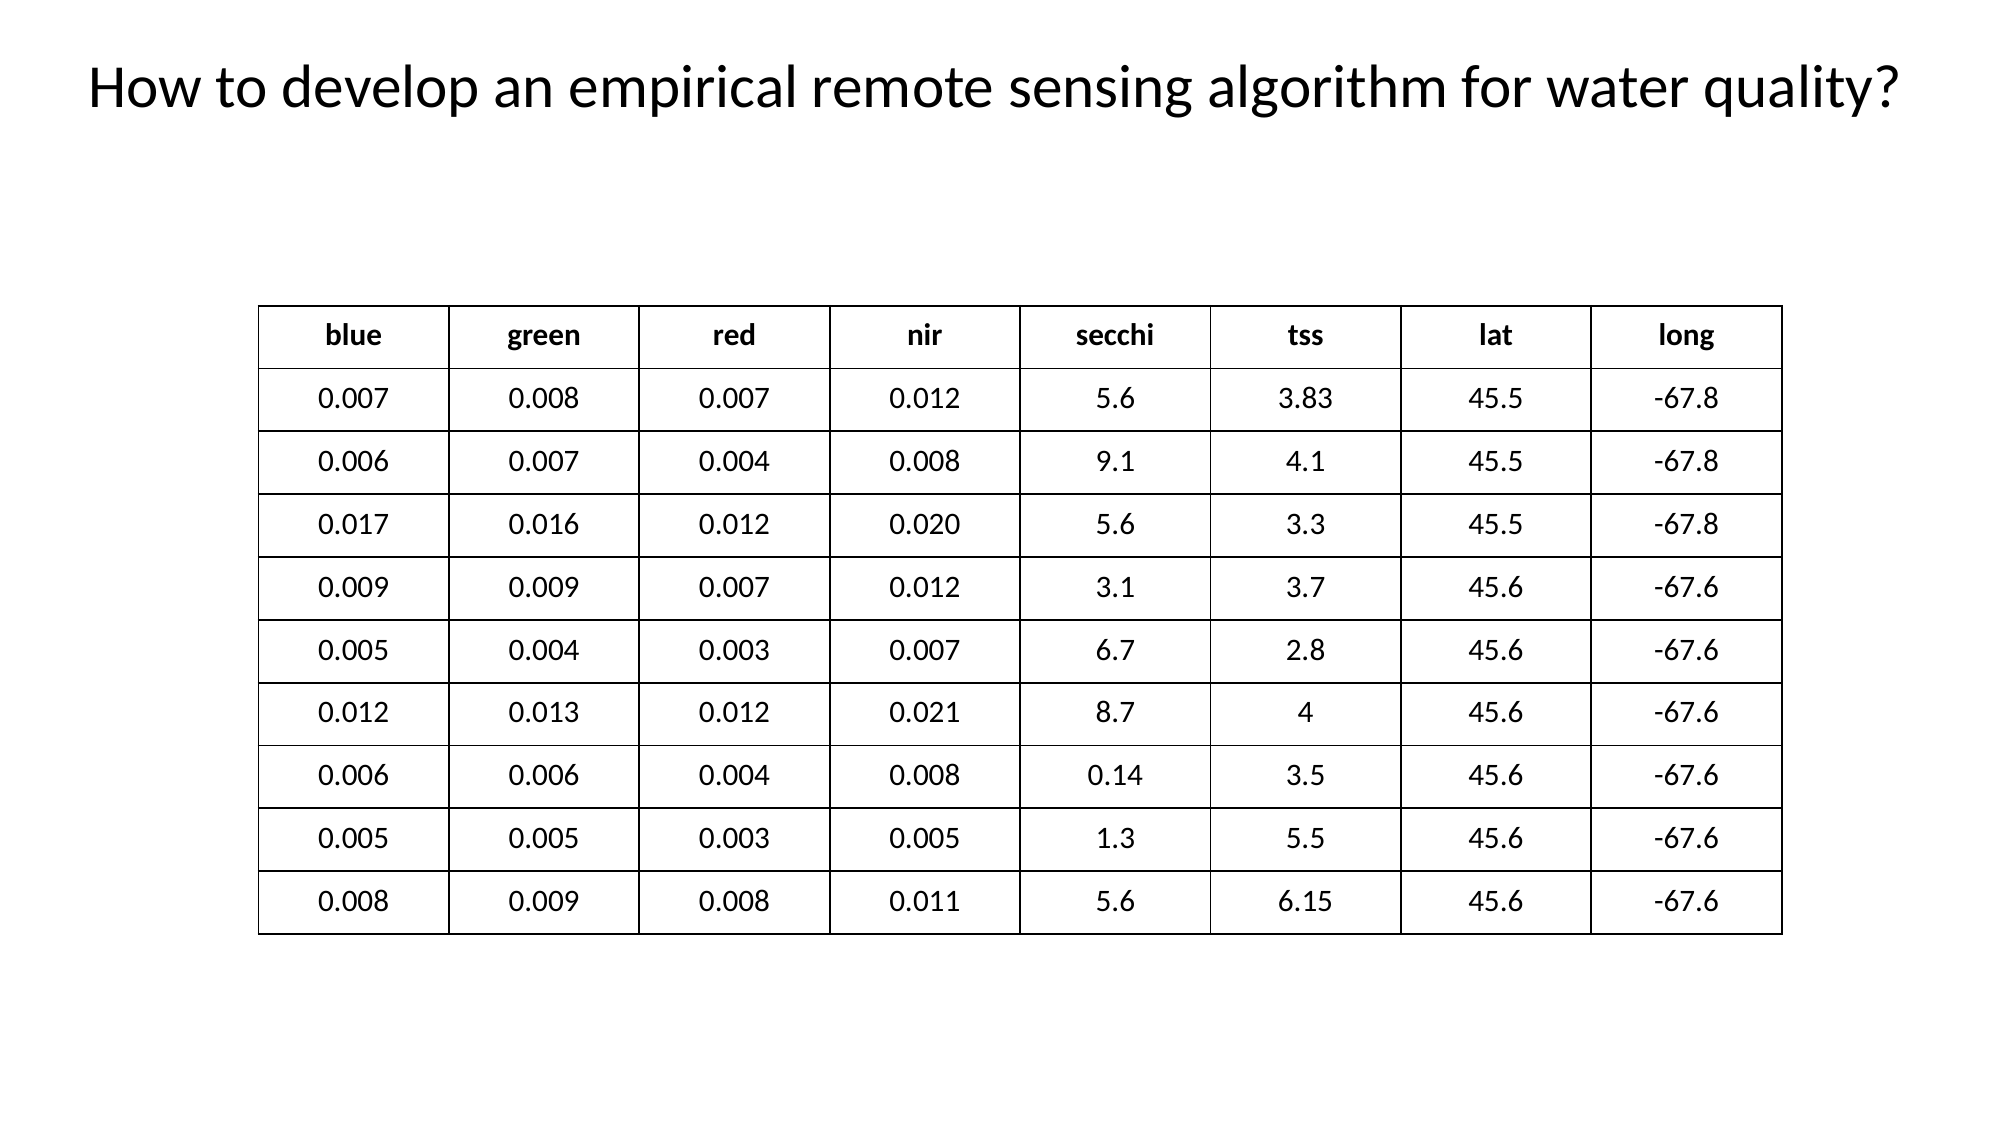

How to develop an empirical remote sensing algorithm for water quality?
| blue | green | red | nir | secchi | tss | lat | long |
| --- | --- | --- | --- | --- | --- | --- | --- |
| 0.007 | 0.008 | 0.007 | 0.012 | 5.6 | 3.83 | 45.5 | -67.8 |
| 0.006 | 0.007 | 0.004 | 0.008 | 9.1 | 4.1 | 45.5 | -67.8 |
| 0.017 | 0.016 | 0.012 | 0.020 | 5.6 | 3.3 | 45.5 | -67.8 |
| 0.009 | 0.009 | 0.007 | 0.012 | 3.1 | 3.7 | 45.6 | -67.6 |
| 0.005 | 0.004 | 0.003 | 0.007 | 6.7 | 2.8 | 45.6 | -67.6 |
| 0.012 | 0.013 | 0.012 | 0.021 | 8.7 | 4 | 45.6 | -67.6 |
| 0.006 | 0.006 | 0.004 | 0.008 | 0.14 | 3.5 | 45.6 | -67.6 |
| 0.005 | 0.005 | 0.003 | 0.005 | 1.3 | 5.5 | 45.6 | -67.6 |
| 0.008 | 0.009 | 0.008 | 0.011 | 5.6 | 6.15 | 45.6 | -67.6 |